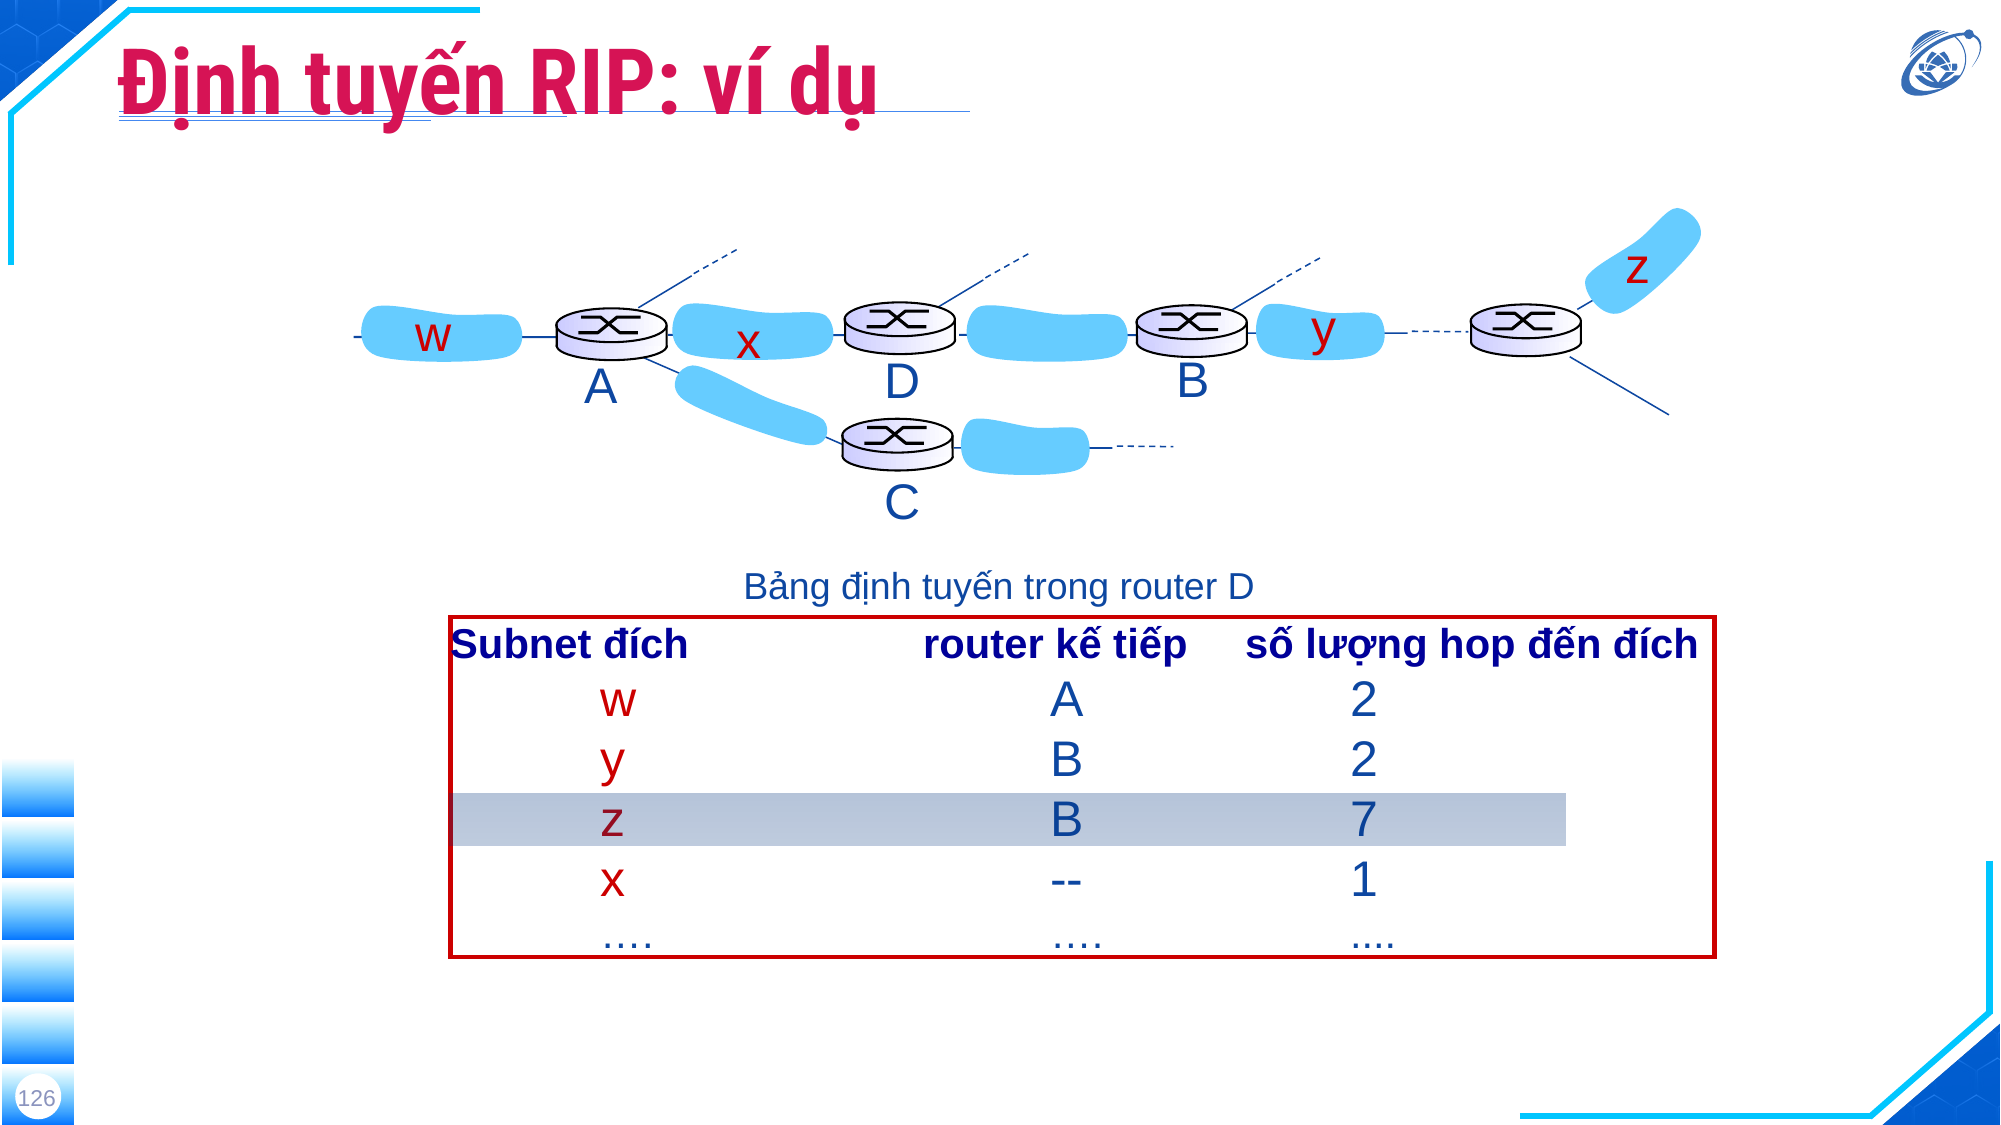

# Định tuyến RIP: ví dụ
z

y
w

x

B
D
A

C
Bảng định tuyến trong router D
Subnet đích		  router kế tiếp     số lượng hop đến đích
 	w			A		2
	y			B		2
 	z			B		7
	x			--		1
	….			….		....

126